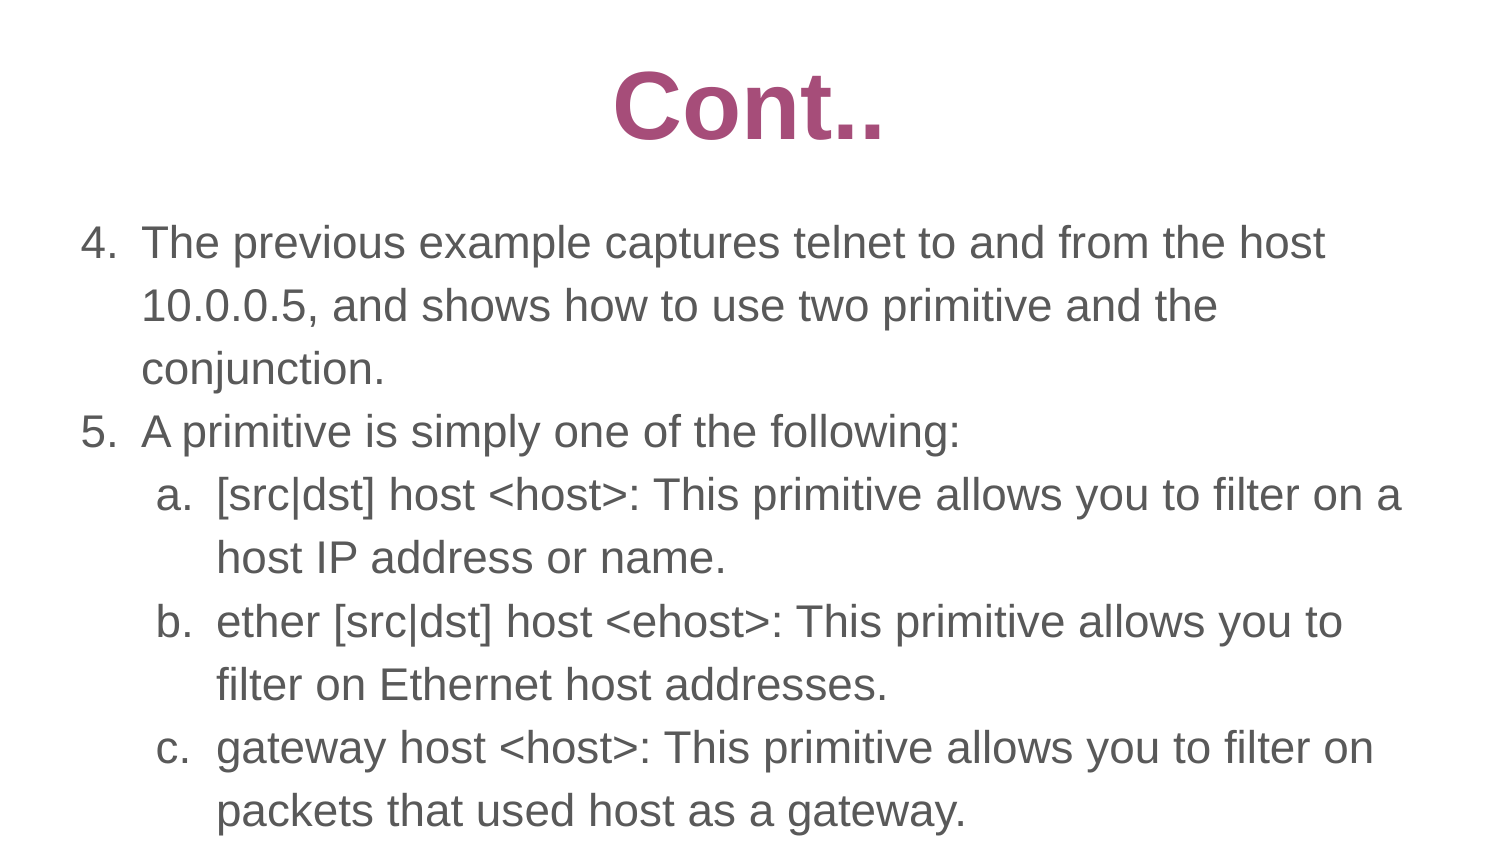

# Cont..
The previous example captures telnet to and from the host 10.0.0.5, and shows how to use two primitive and the conjunction.
A primitive is simply one of the following:
[src|dst] host <host>: This primitive allows you to filter on a host IP address or name.
ether [src|dst] host <ehost>: This primitive allows you to filter on Ethernet host addresses.
gateway host <host>: This primitive allows you to filter on packets that used host as a gateway.